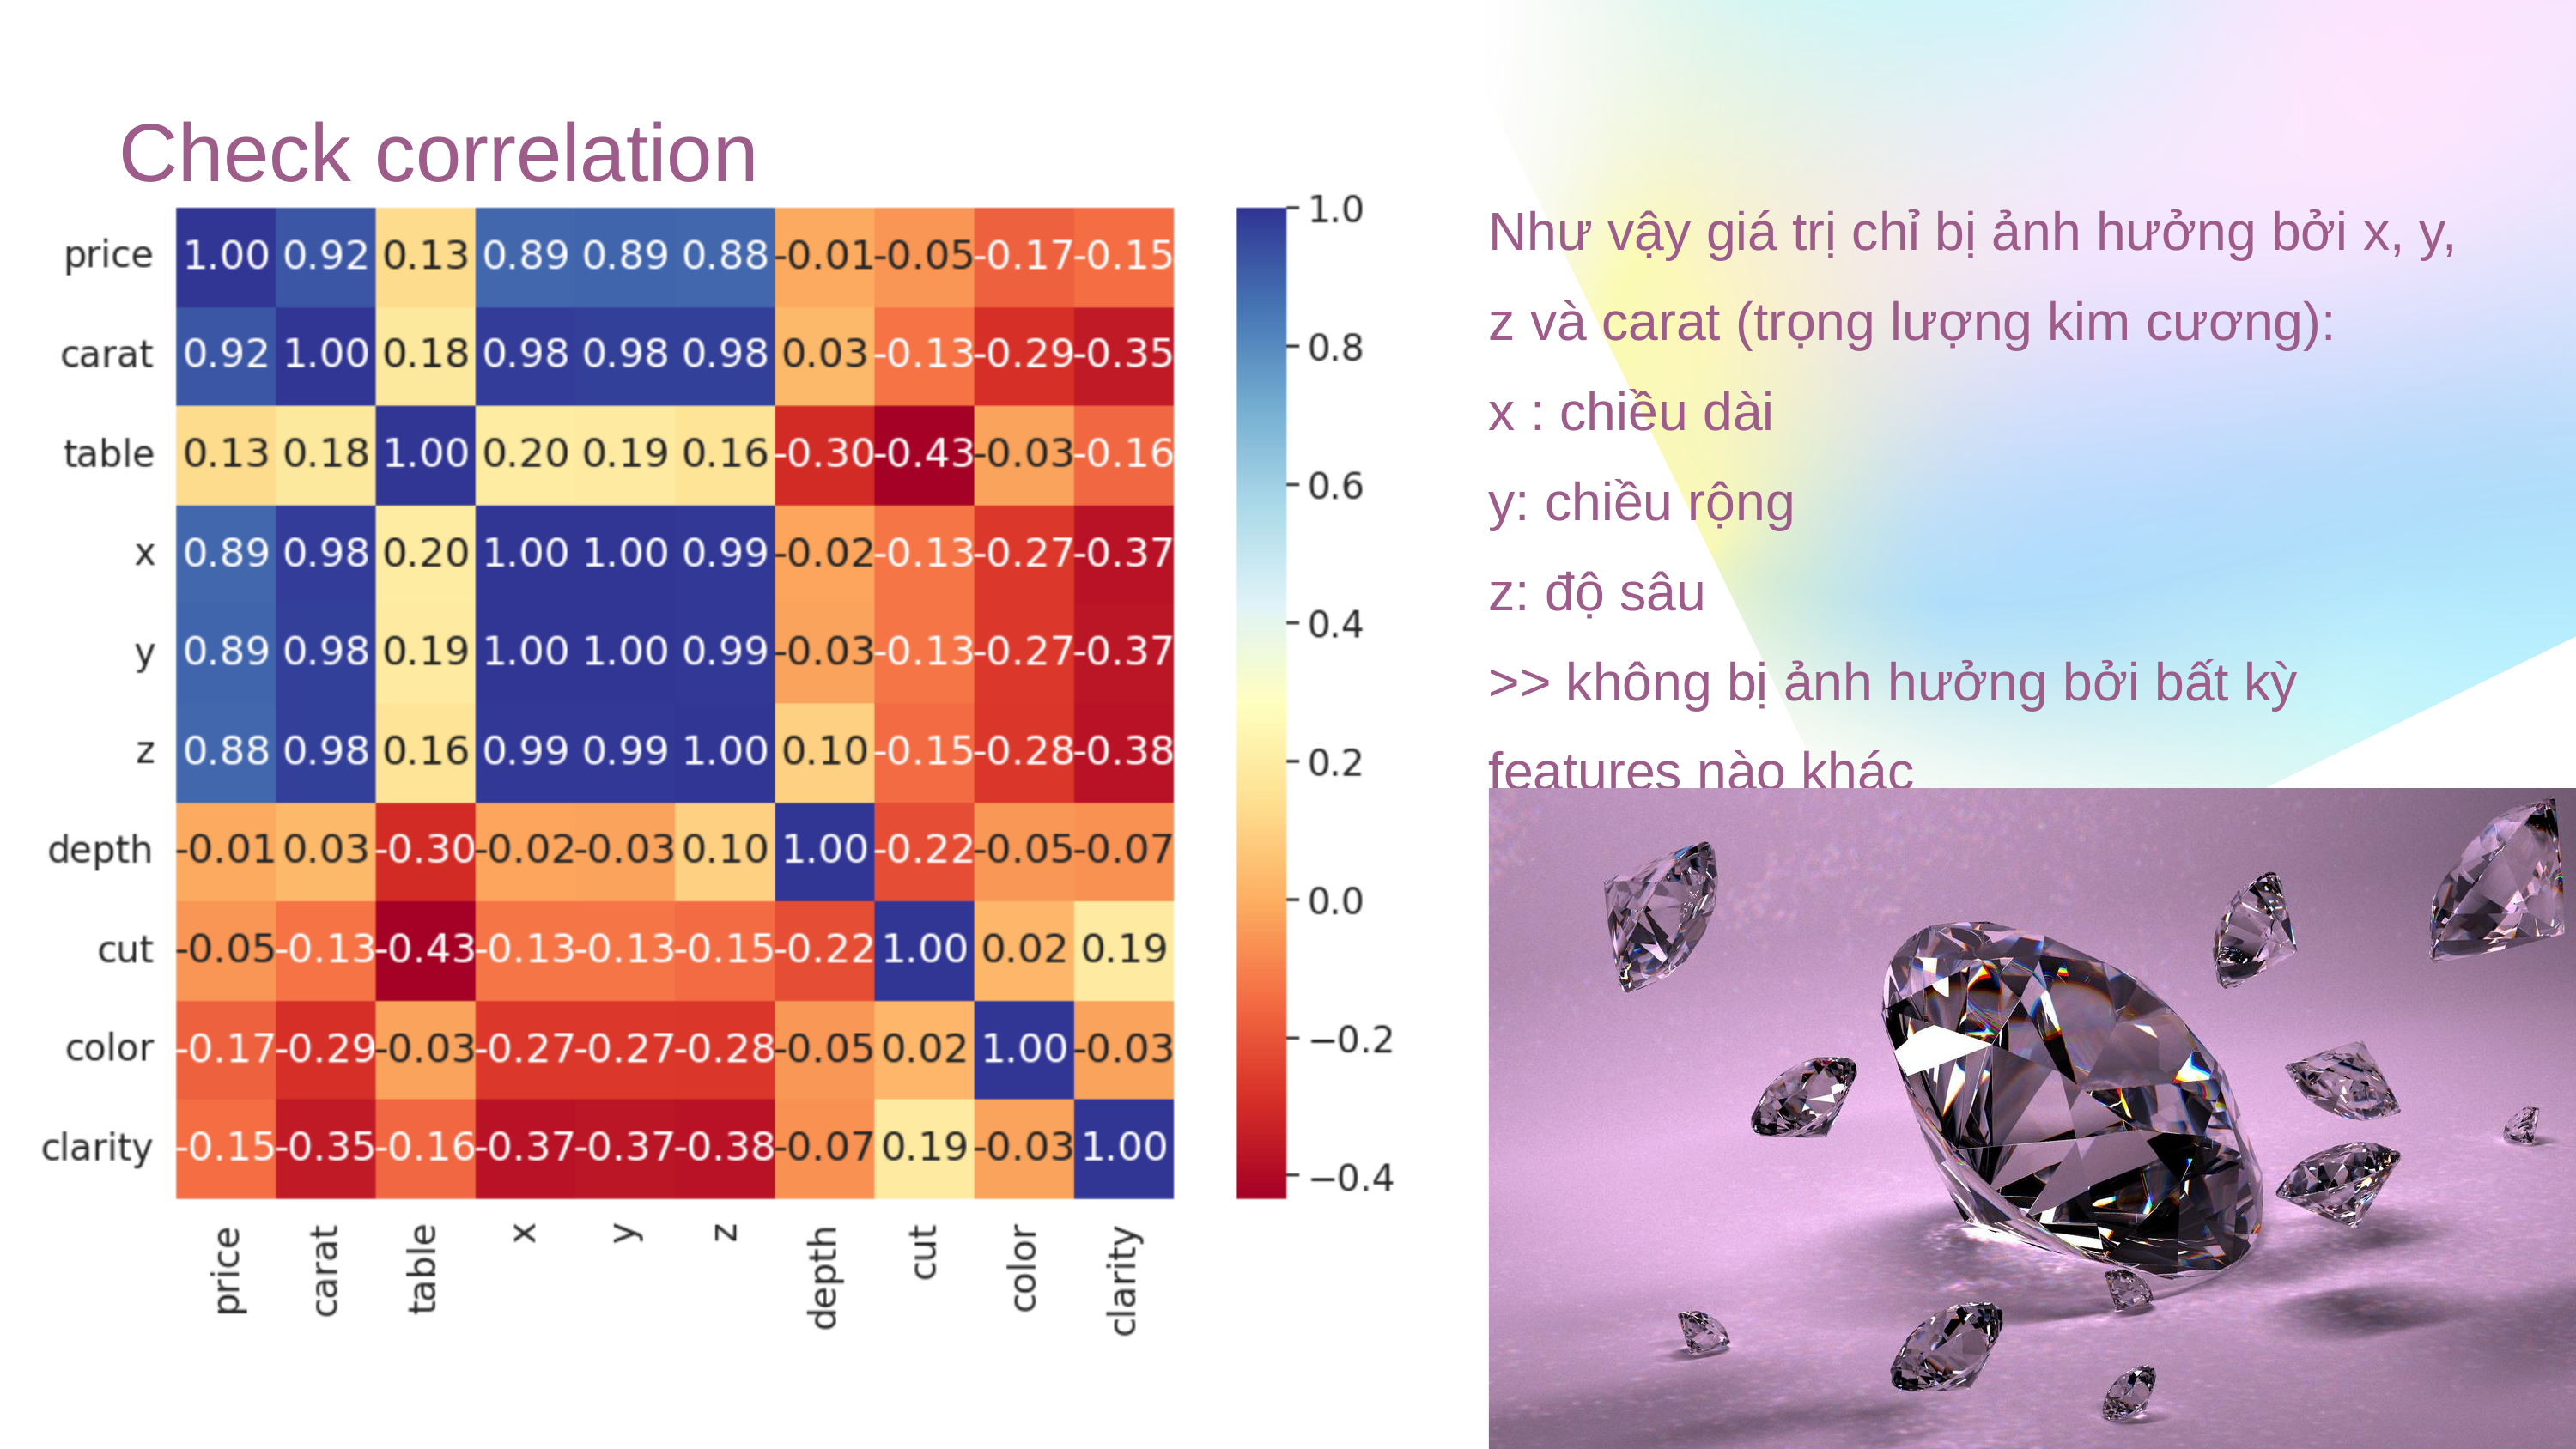

Check correlation
Như vậy giá trị chỉ bị ảnh hưởng bởi x, y, z và carat (trọng lượng kim cương):
x : chiều dài
y: chiều rộng
z: độ sâu
>> không bị ảnh hưởng bởi bất kỳ features nào khác